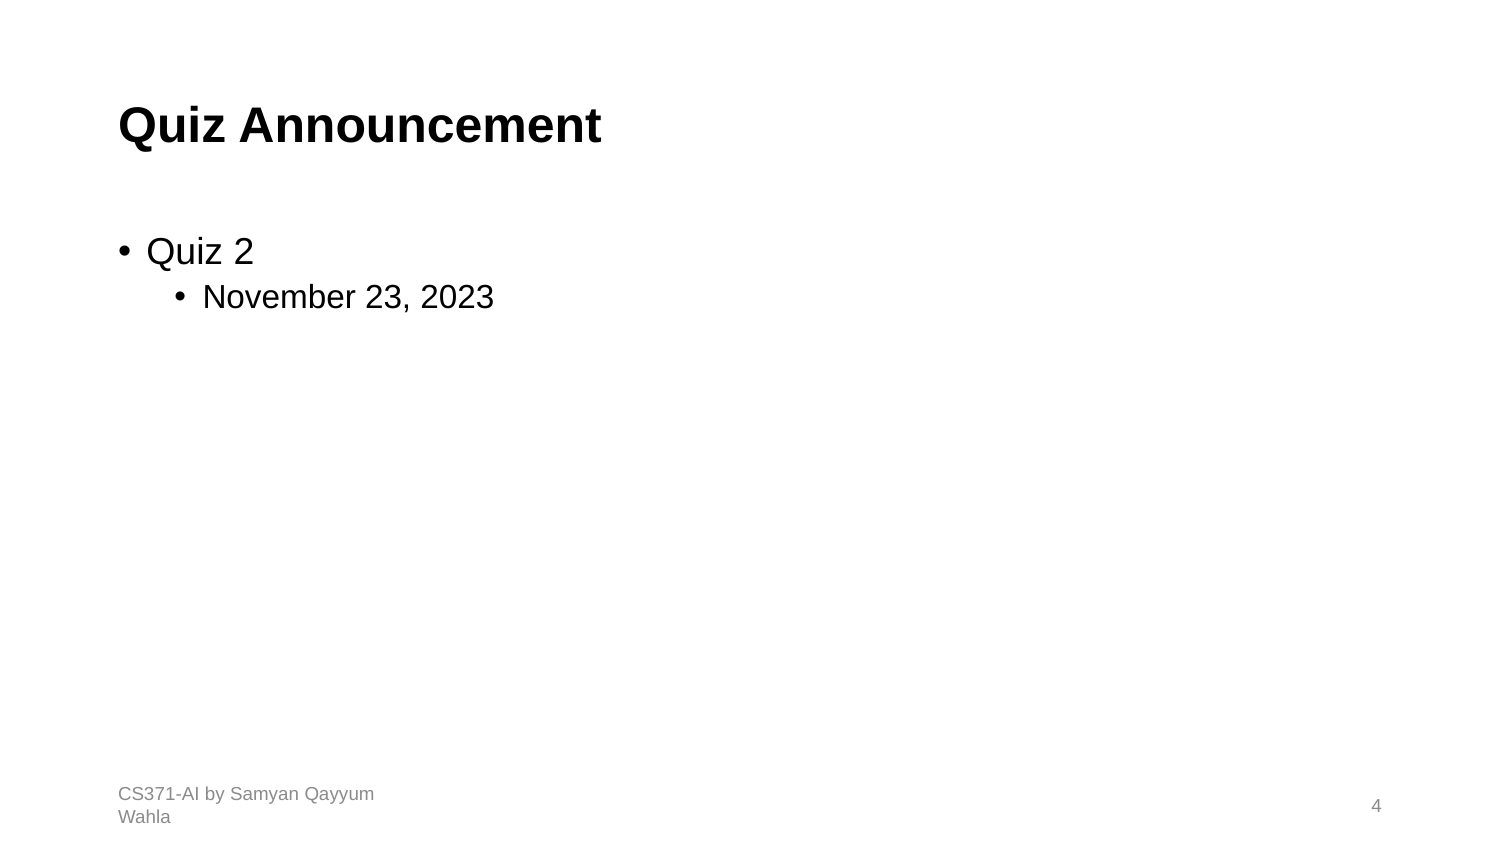

# Quiz Announcement
Quiz 2
November 23, 2023
CS371-AI by Samyan Qayyum Wahla
4